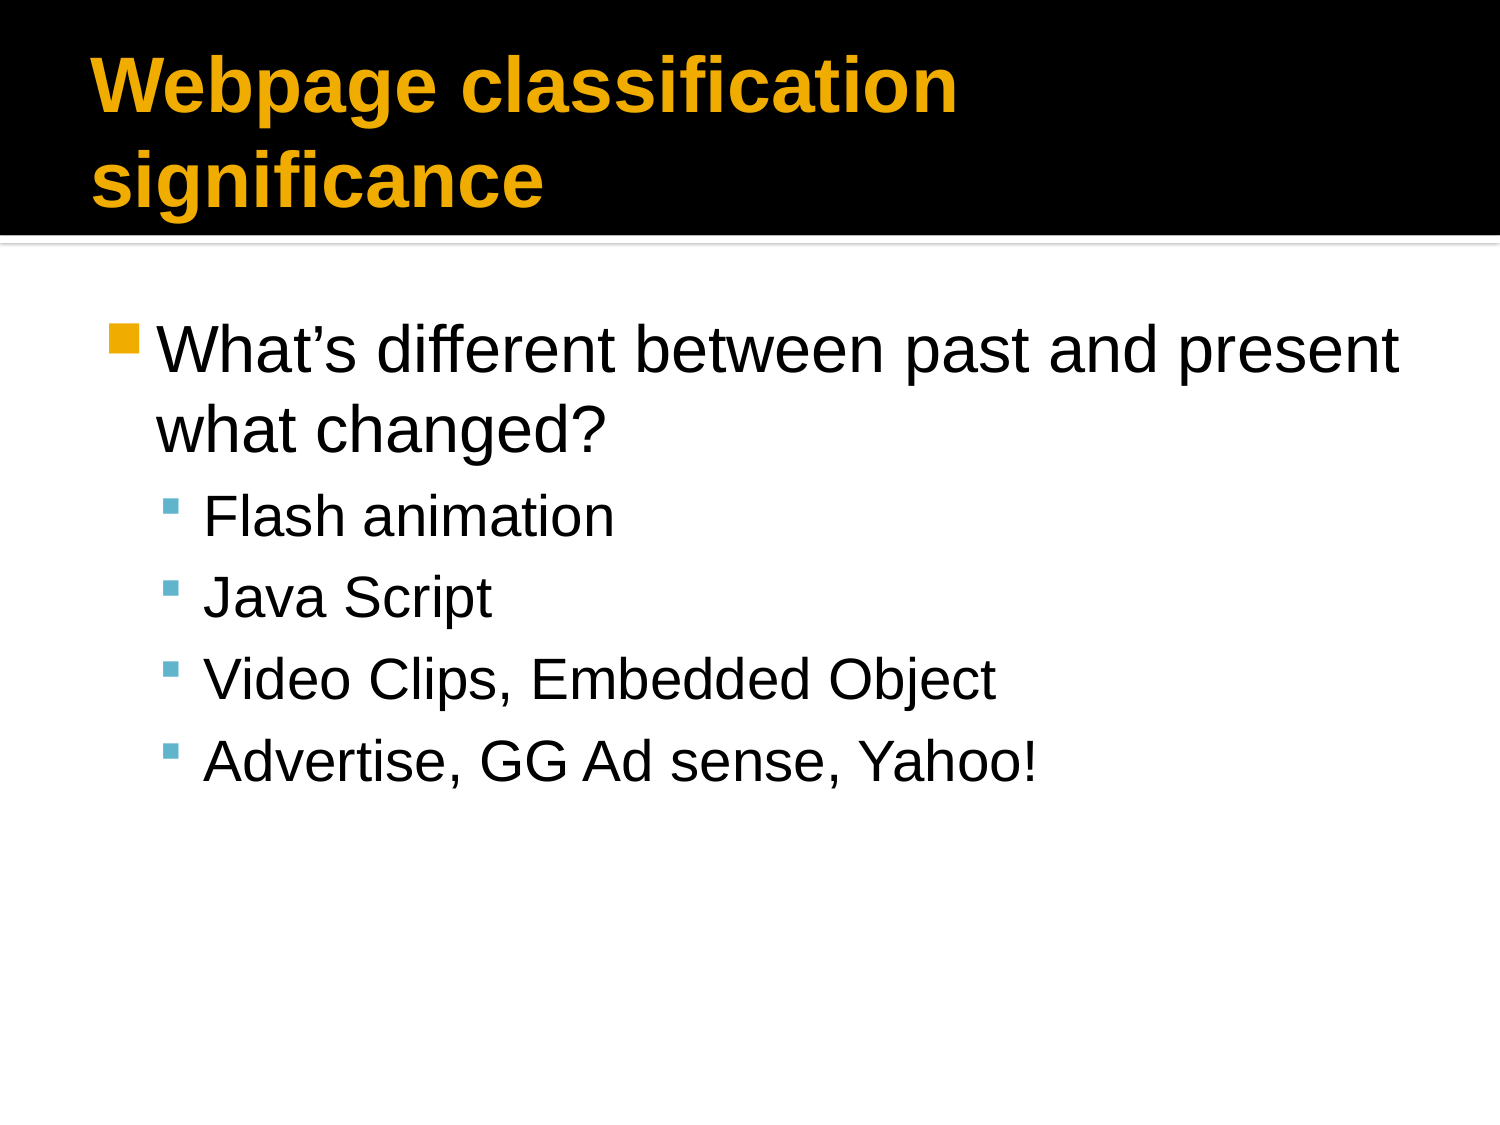

# Webpage classification significance
What’s different between past and present what changed?
Flash animation
Java Script
Video Clips, Embedded Object
Advertise, GG Ad sense, Yahoo!